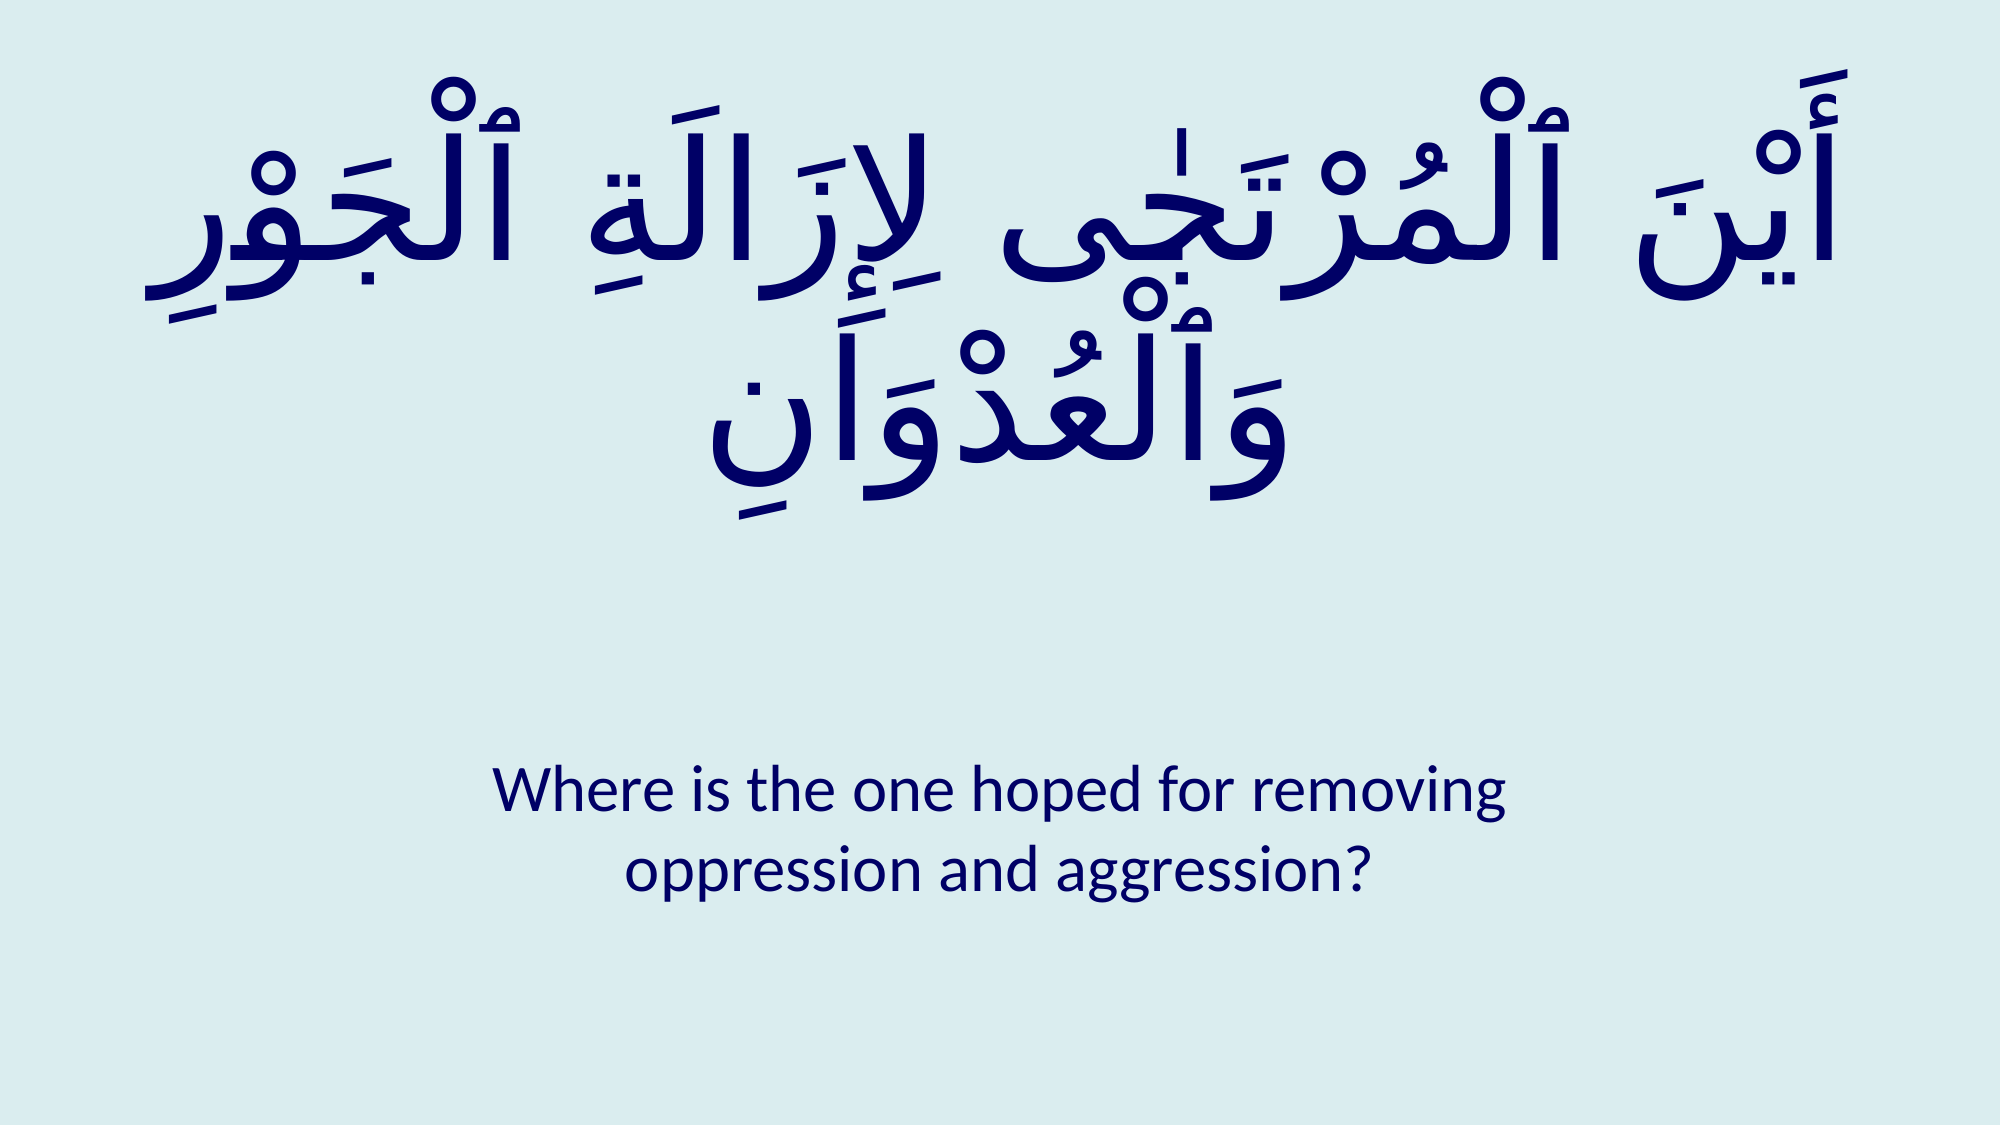

# أَيْنَ ٱلْمُرْتَجٰى لِإِزَالَةِ ٱلْجَوْرِ وَٱلْعُدْوَانِ
Where is the one hoped for removing oppression and aggression?